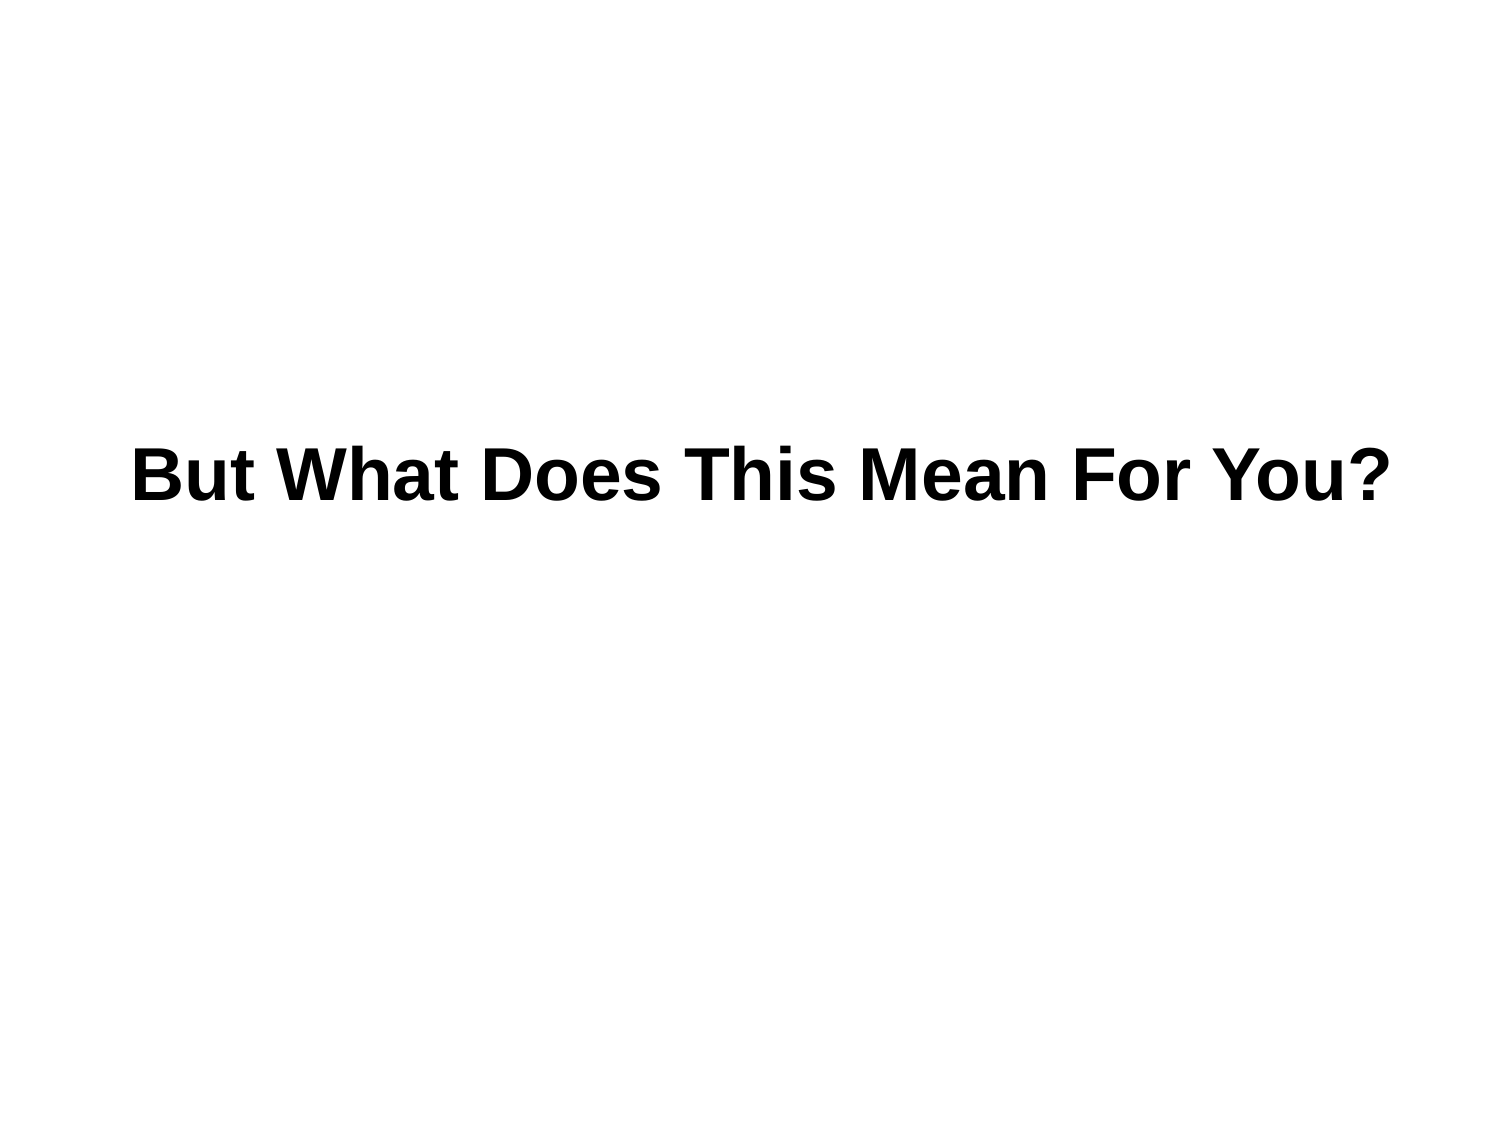

# But What Does This Mean For You?